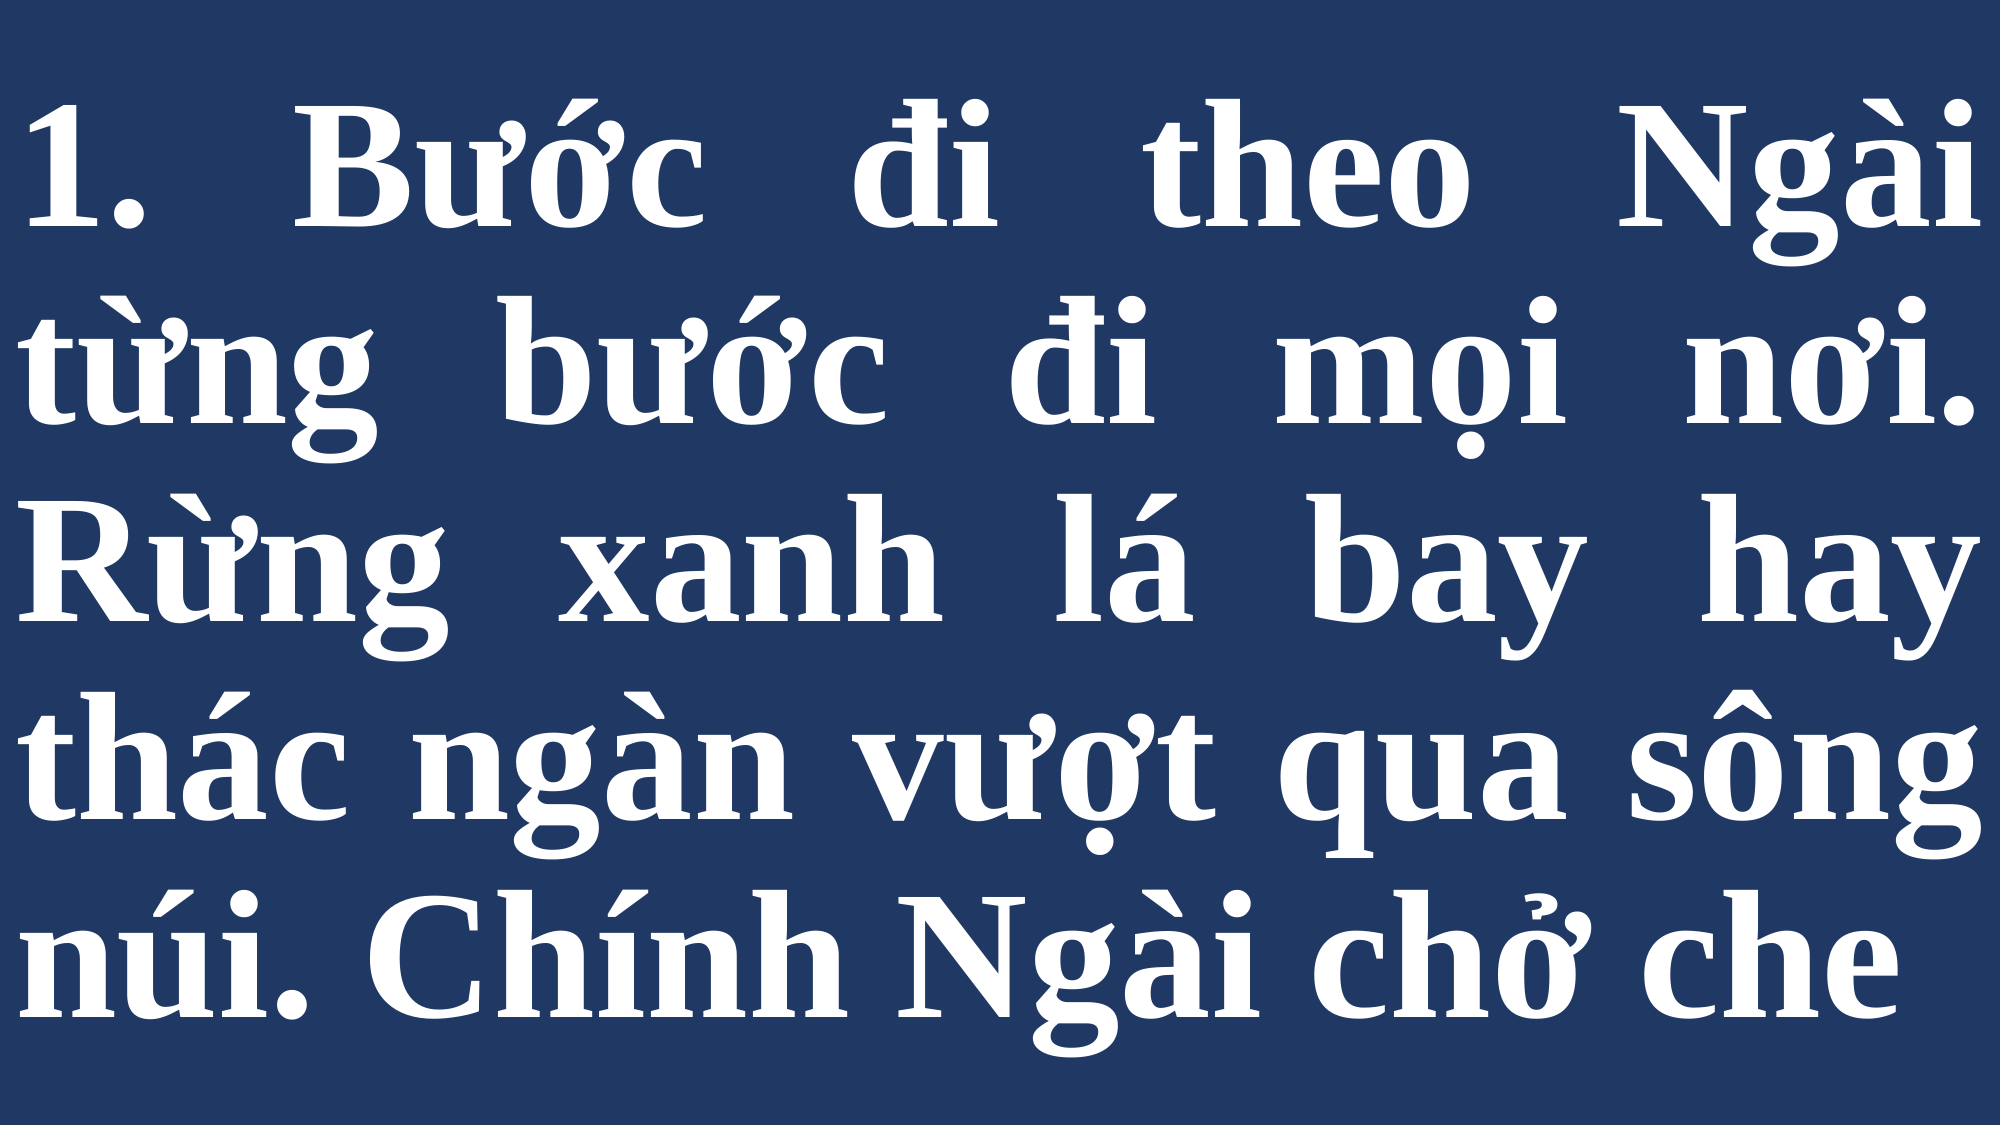

# 1. Bước đi theo Ngài từng bước đi mọi nơi. Rừng xanh lá bay hay thác ngàn vượt qua sông núi. Chính Ngài chở che